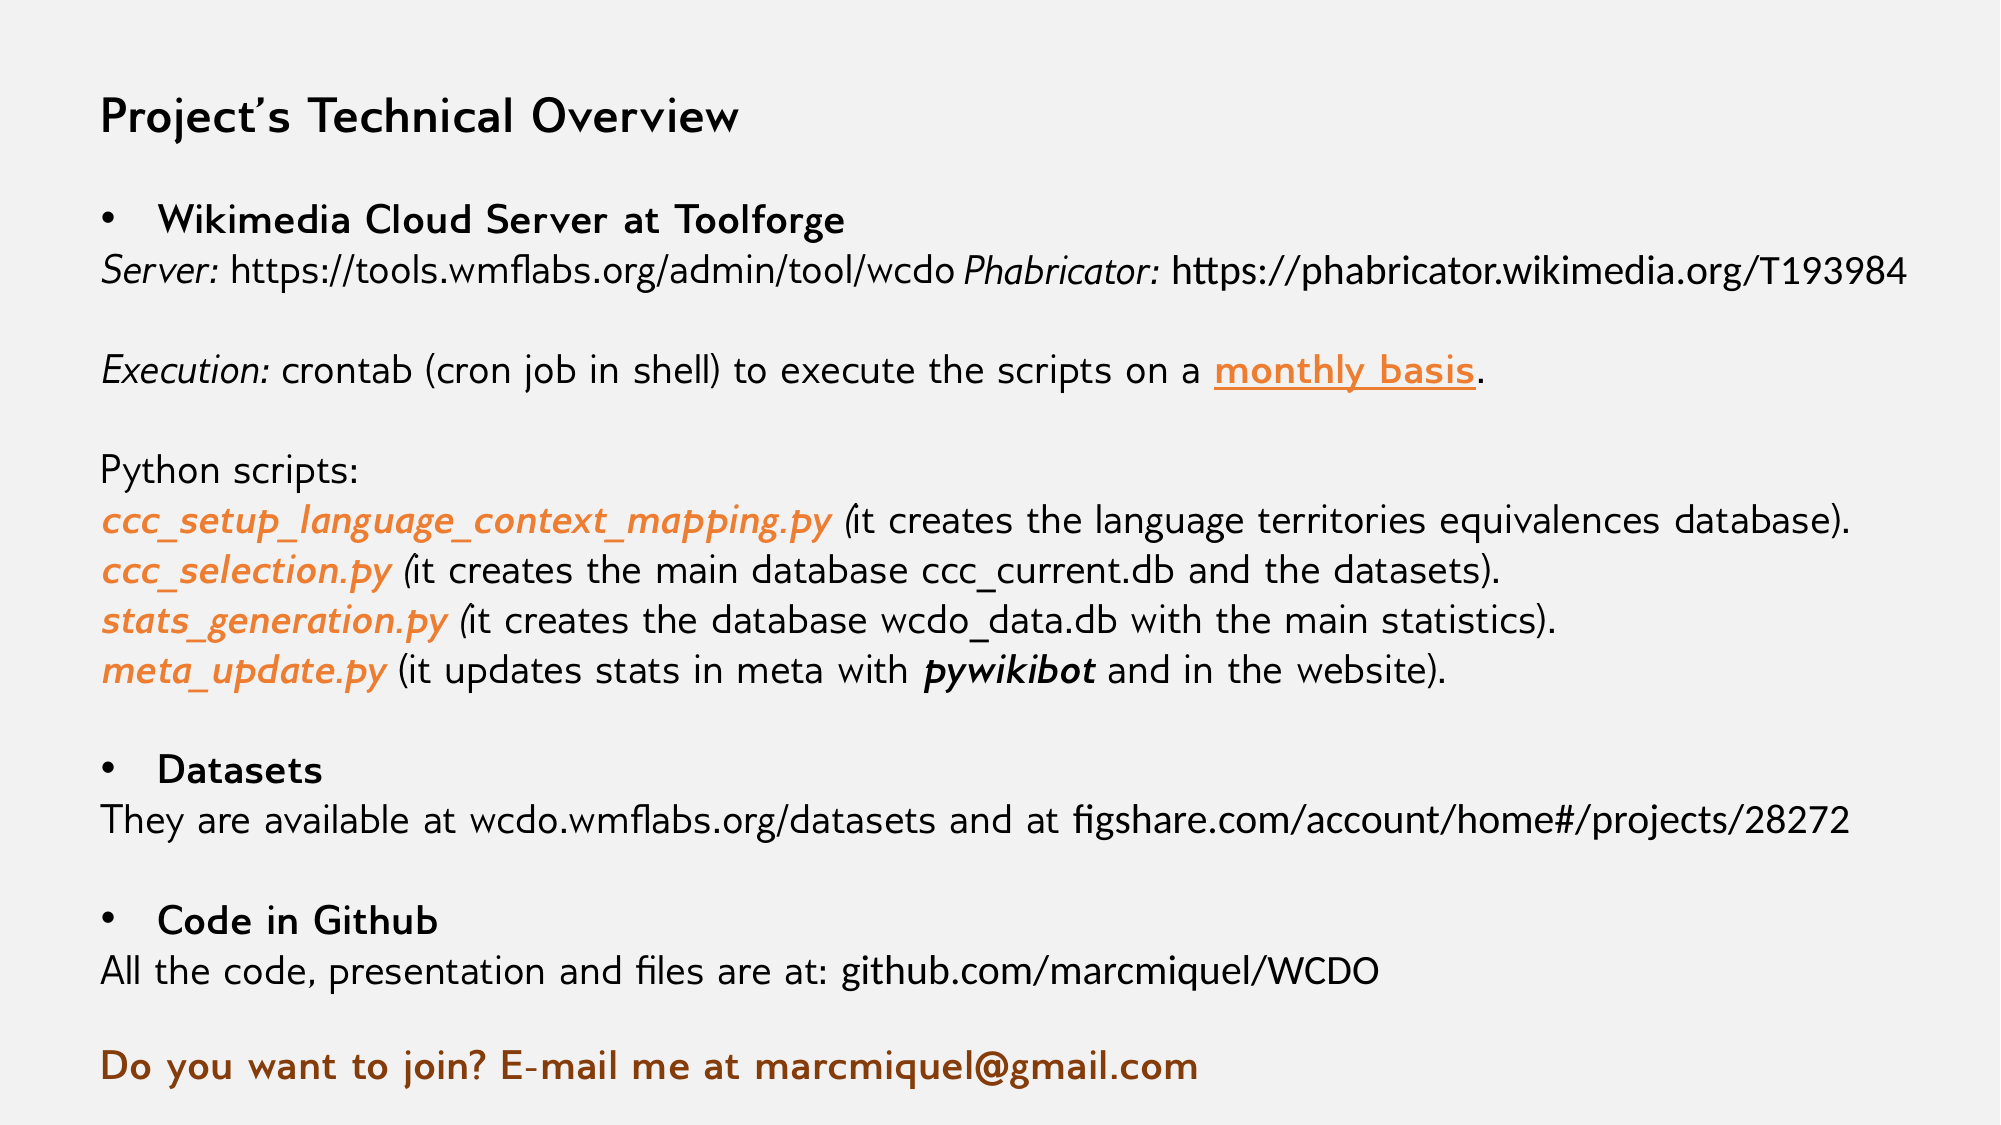

Project’s Technical Overview

Wikimedia Cloud Server at Toolforge
Server: https://tools.wmflabs.org/admin/tool/wcdo

Execution: crontab (cron job in shell) to execute the scripts on a monthly basis.

Python scripts:
ccc_setup_language_context_mapping.py (it creates the language territories equivalences database).
ccc_selection.py (it creates the main database ccc_current.db and the datasets).
stats_generation.py (it creates the database wcdo_data.db with the main statistics).
meta_update.py (it updates stats in meta with pywikibot and in the website).

Datasets
They are available at wcdo.wmflabs.org/datasets and at figshare.com/account/home#/projects/28272

Code in Github
All the code, presentation and files are at: github.com/marcmiquel/WCDO

Do you want to join? E-mail me at marcmiquel@gmail.com
Phabricator: https://phabricator.wikimedia.org/T193984